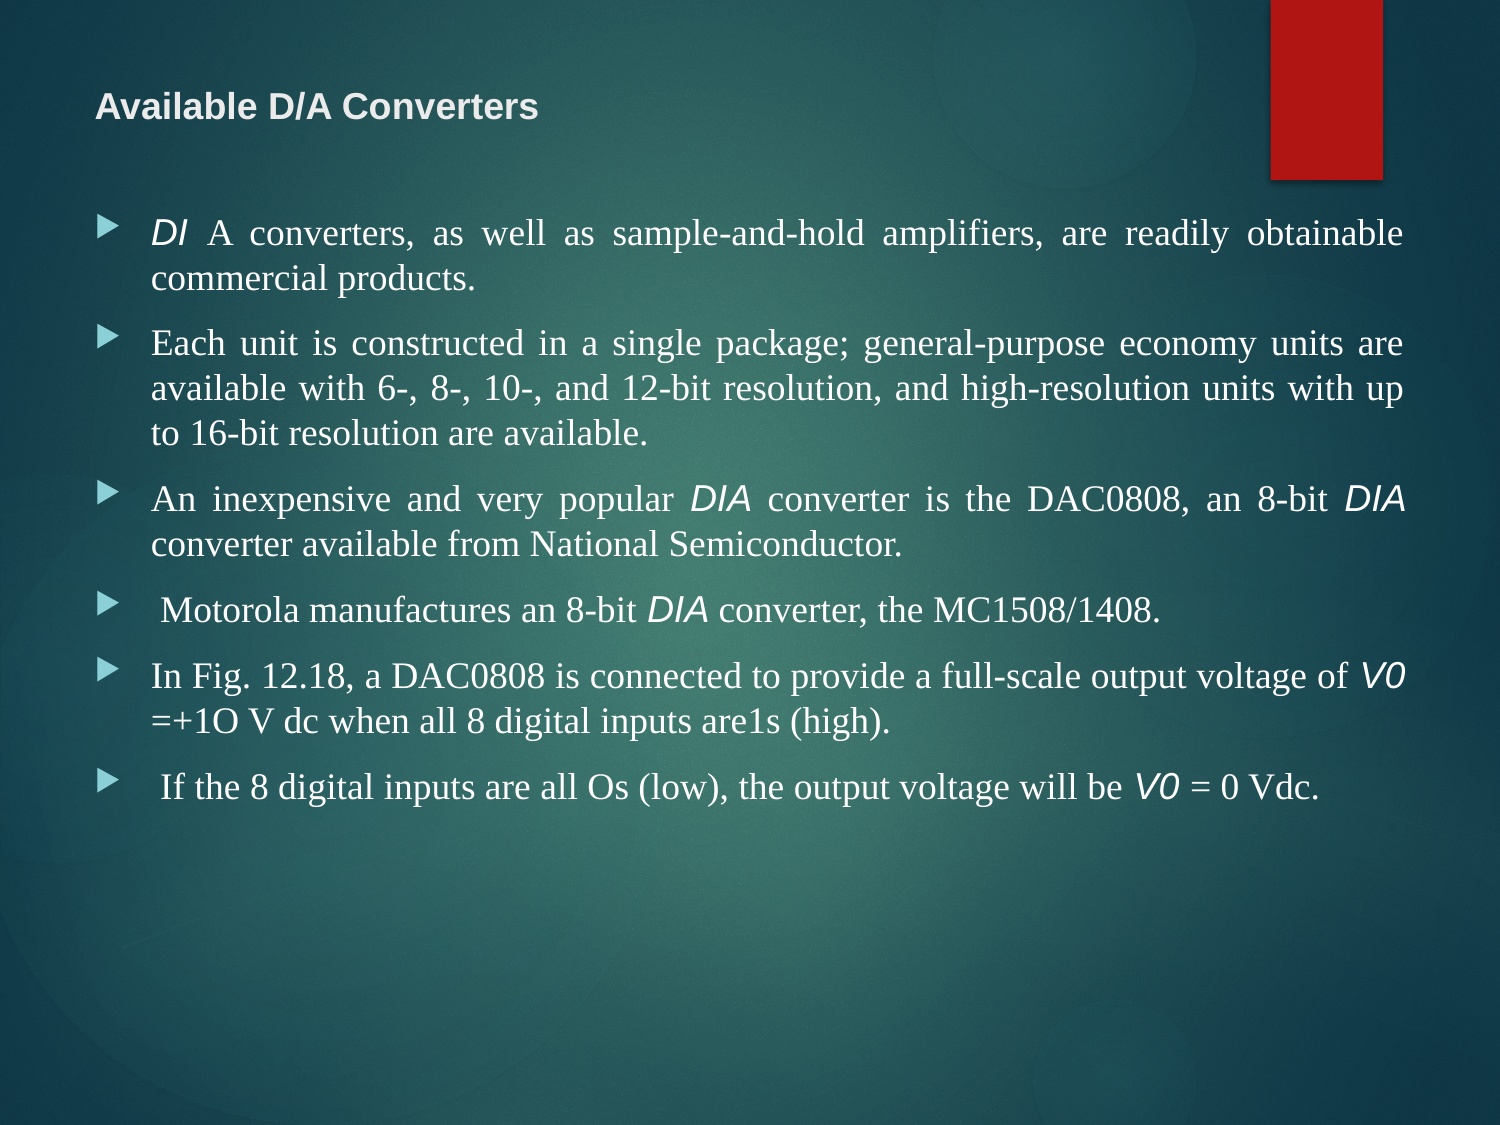

# Available D/A Converters
DI A converters, as well as sample-and-hold amplifiers, are readily obtainable commercial products.
Each unit is constructed in a single package; general-purpose economy units are available with 6-, 8-, 10-, and 12-bit resolution, and high-resolution units with up to 16-bit resolution are available.
An inexpensive and very popular DIA converter is the DAC0808, an 8-bit DIA converter available from National Semiconductor.
 Motorola manufactures an 8-bit DIA converter, the MC1508/1408.
In Fig. 12.18, a DAC0808 is connected to provide a full-scale output voltage of V0 =+1O V dc when all 8 digital inputs are1s (high).
 If the 8 digital inputs are all Os (low), the output voltage will be V0 = 0 Vdc.